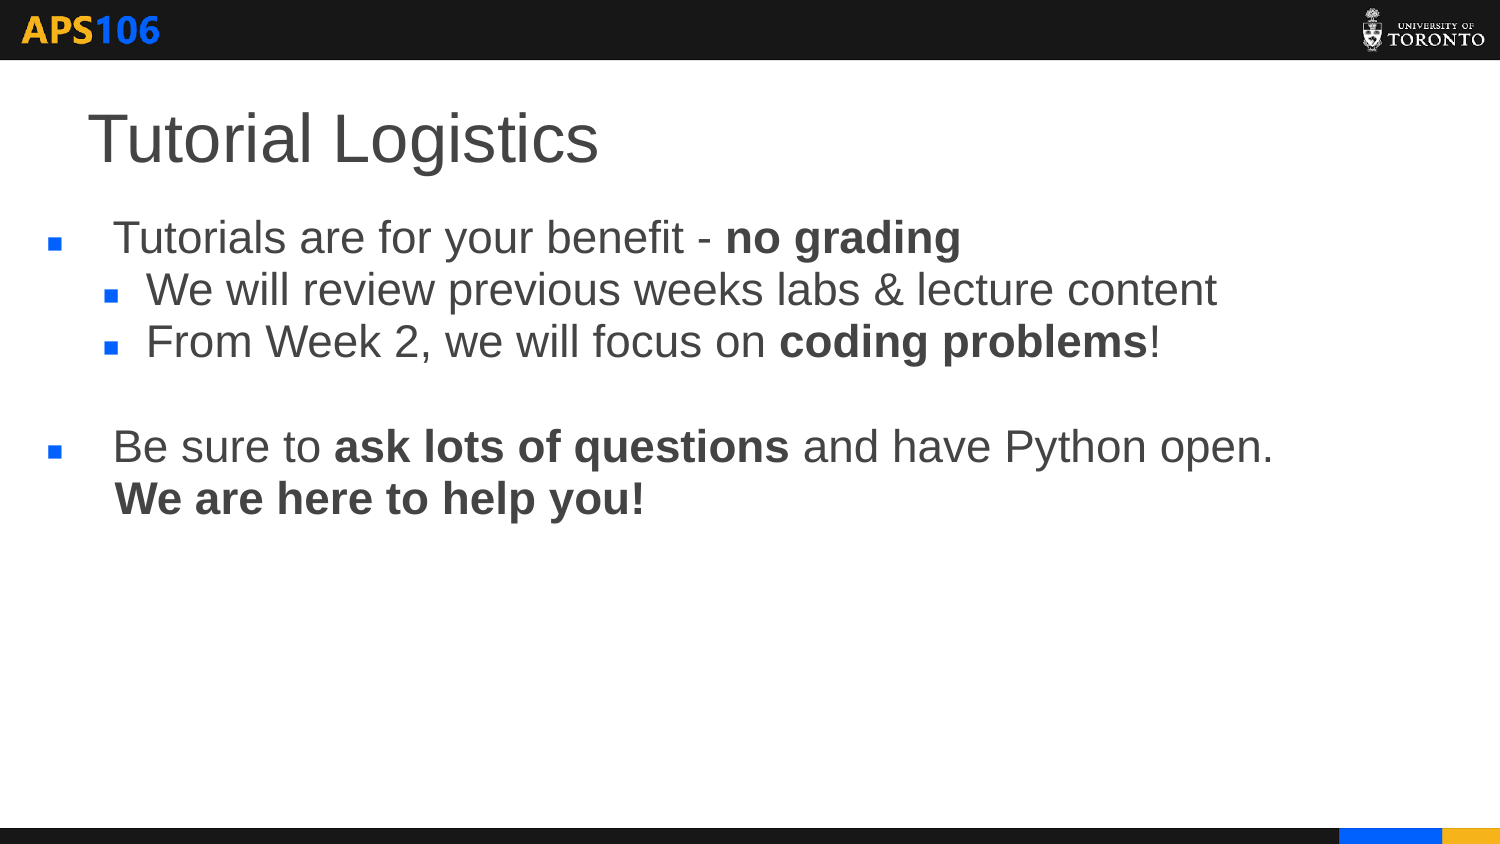

Tutorial Logistics
Tutorials are for your benefit - no grading
We will review previous weeks labs & lecture content
From Week 2, we will focus on coding problems!

Be sure to ask lots of questions and have Python open.
We are here to help you!